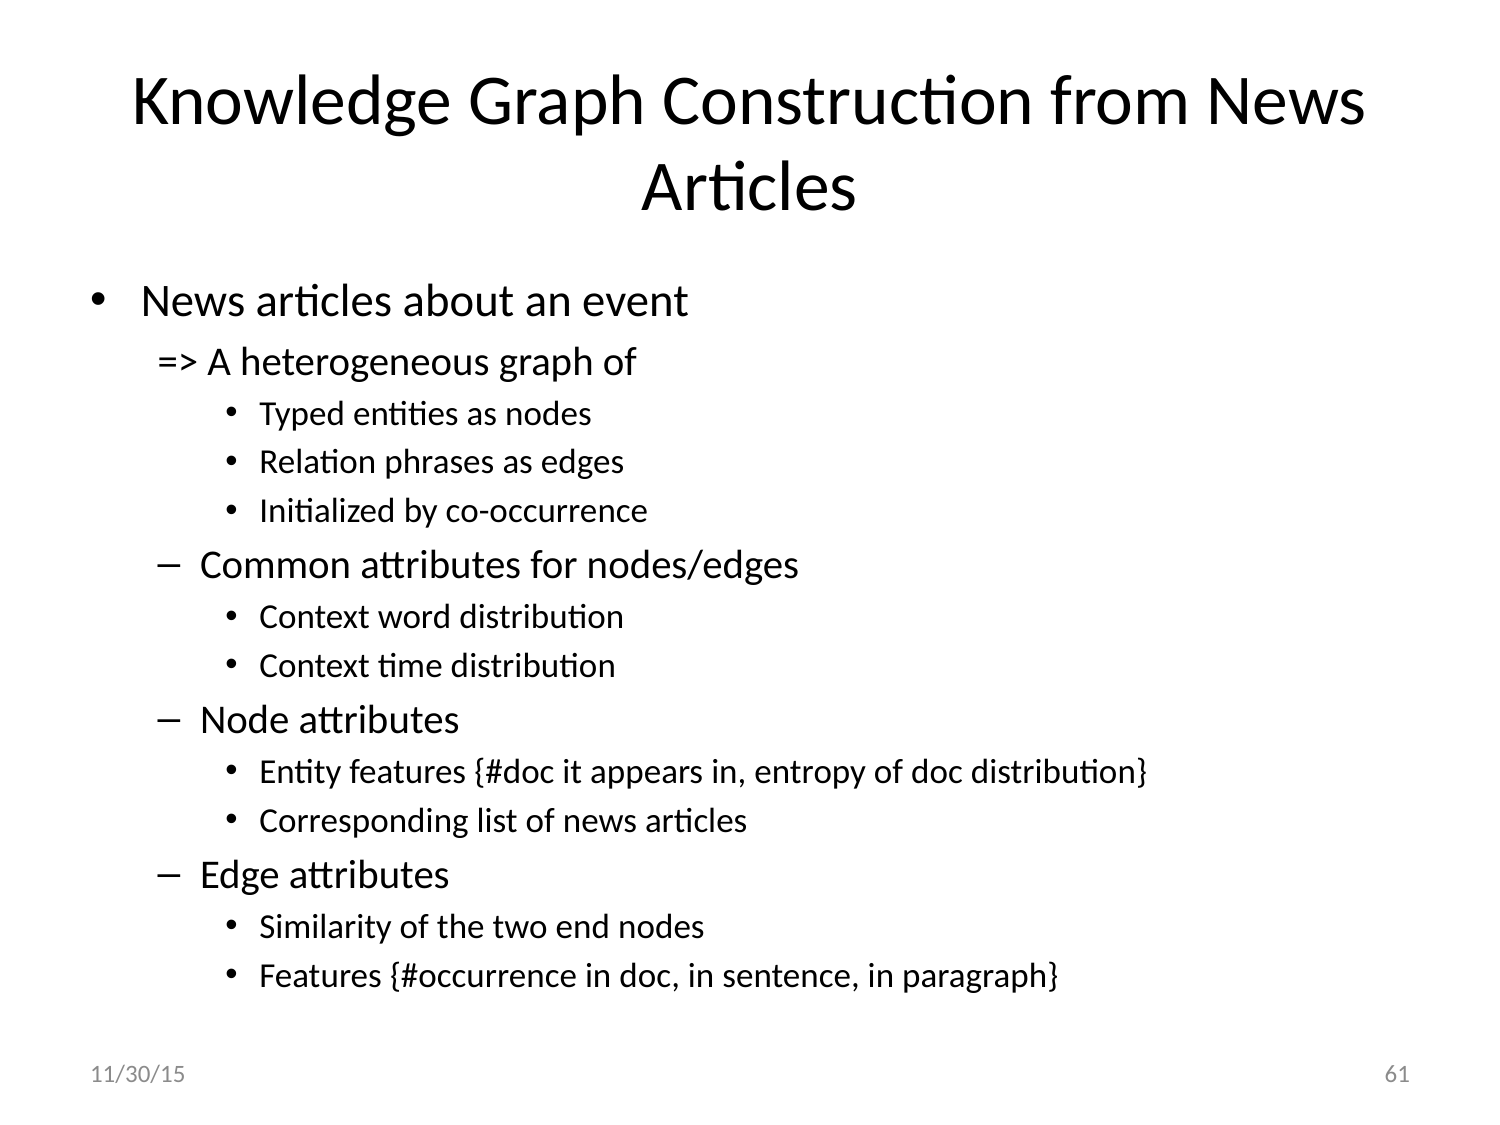

# Knowledge Graph Construction from News Articles
News articles about an event
=> A heterogeneous graph of
Typed entities as nodes
Relation phrases as edges
Initialized by co-occurrence
Common attributes for nodes/edges
Context word distribution
Context time distribution
Node attributes
Entity features {#doc it appears in, entropy of doc distribution}
Corresponding list of news articles
Edge attributes
Similarity of the two end nodes
Features {#occurrence in doc, in sentence, in paragraph}

11/30/15
61